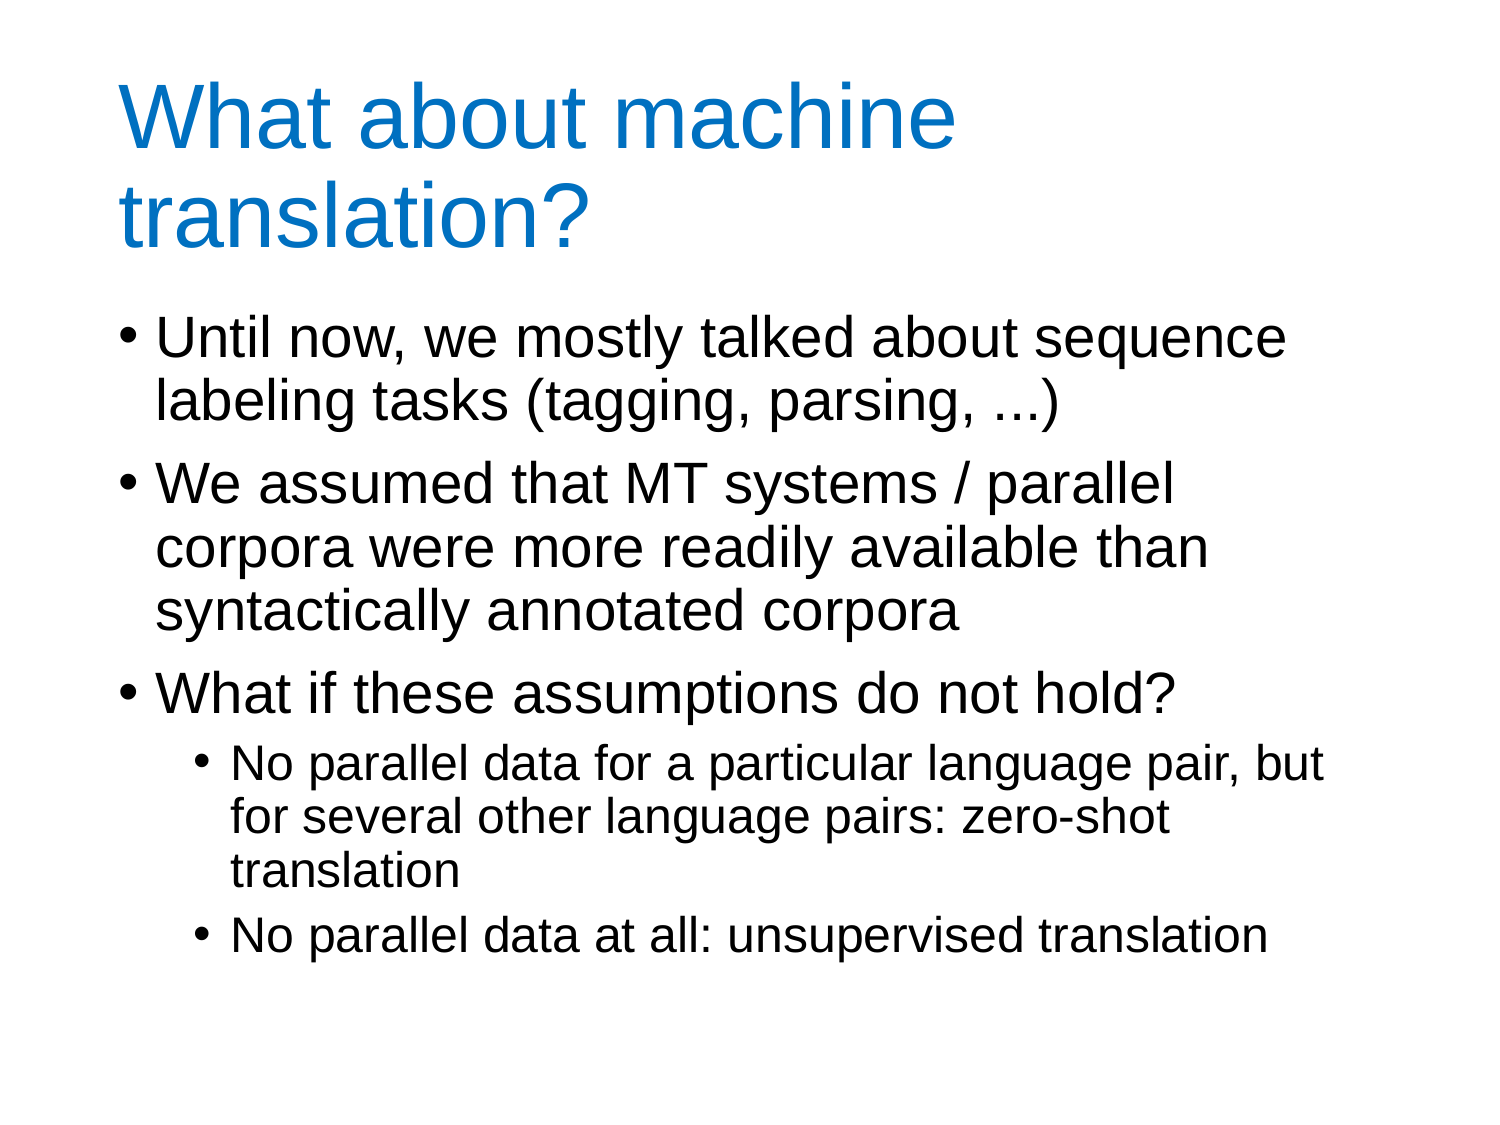

# What about machine translation?
Until now, we mostly talked about sequence labeling tasks (tagging, parsing, ...)
We assumed that MT systems / parallel corpora were more readily available than syntactically annotated corpora
What if these assumptions do not hold?
No parallel data for a particular language pair, but for several other language pairs: zero-shot translation
No parallel data at all: unsupervised translation